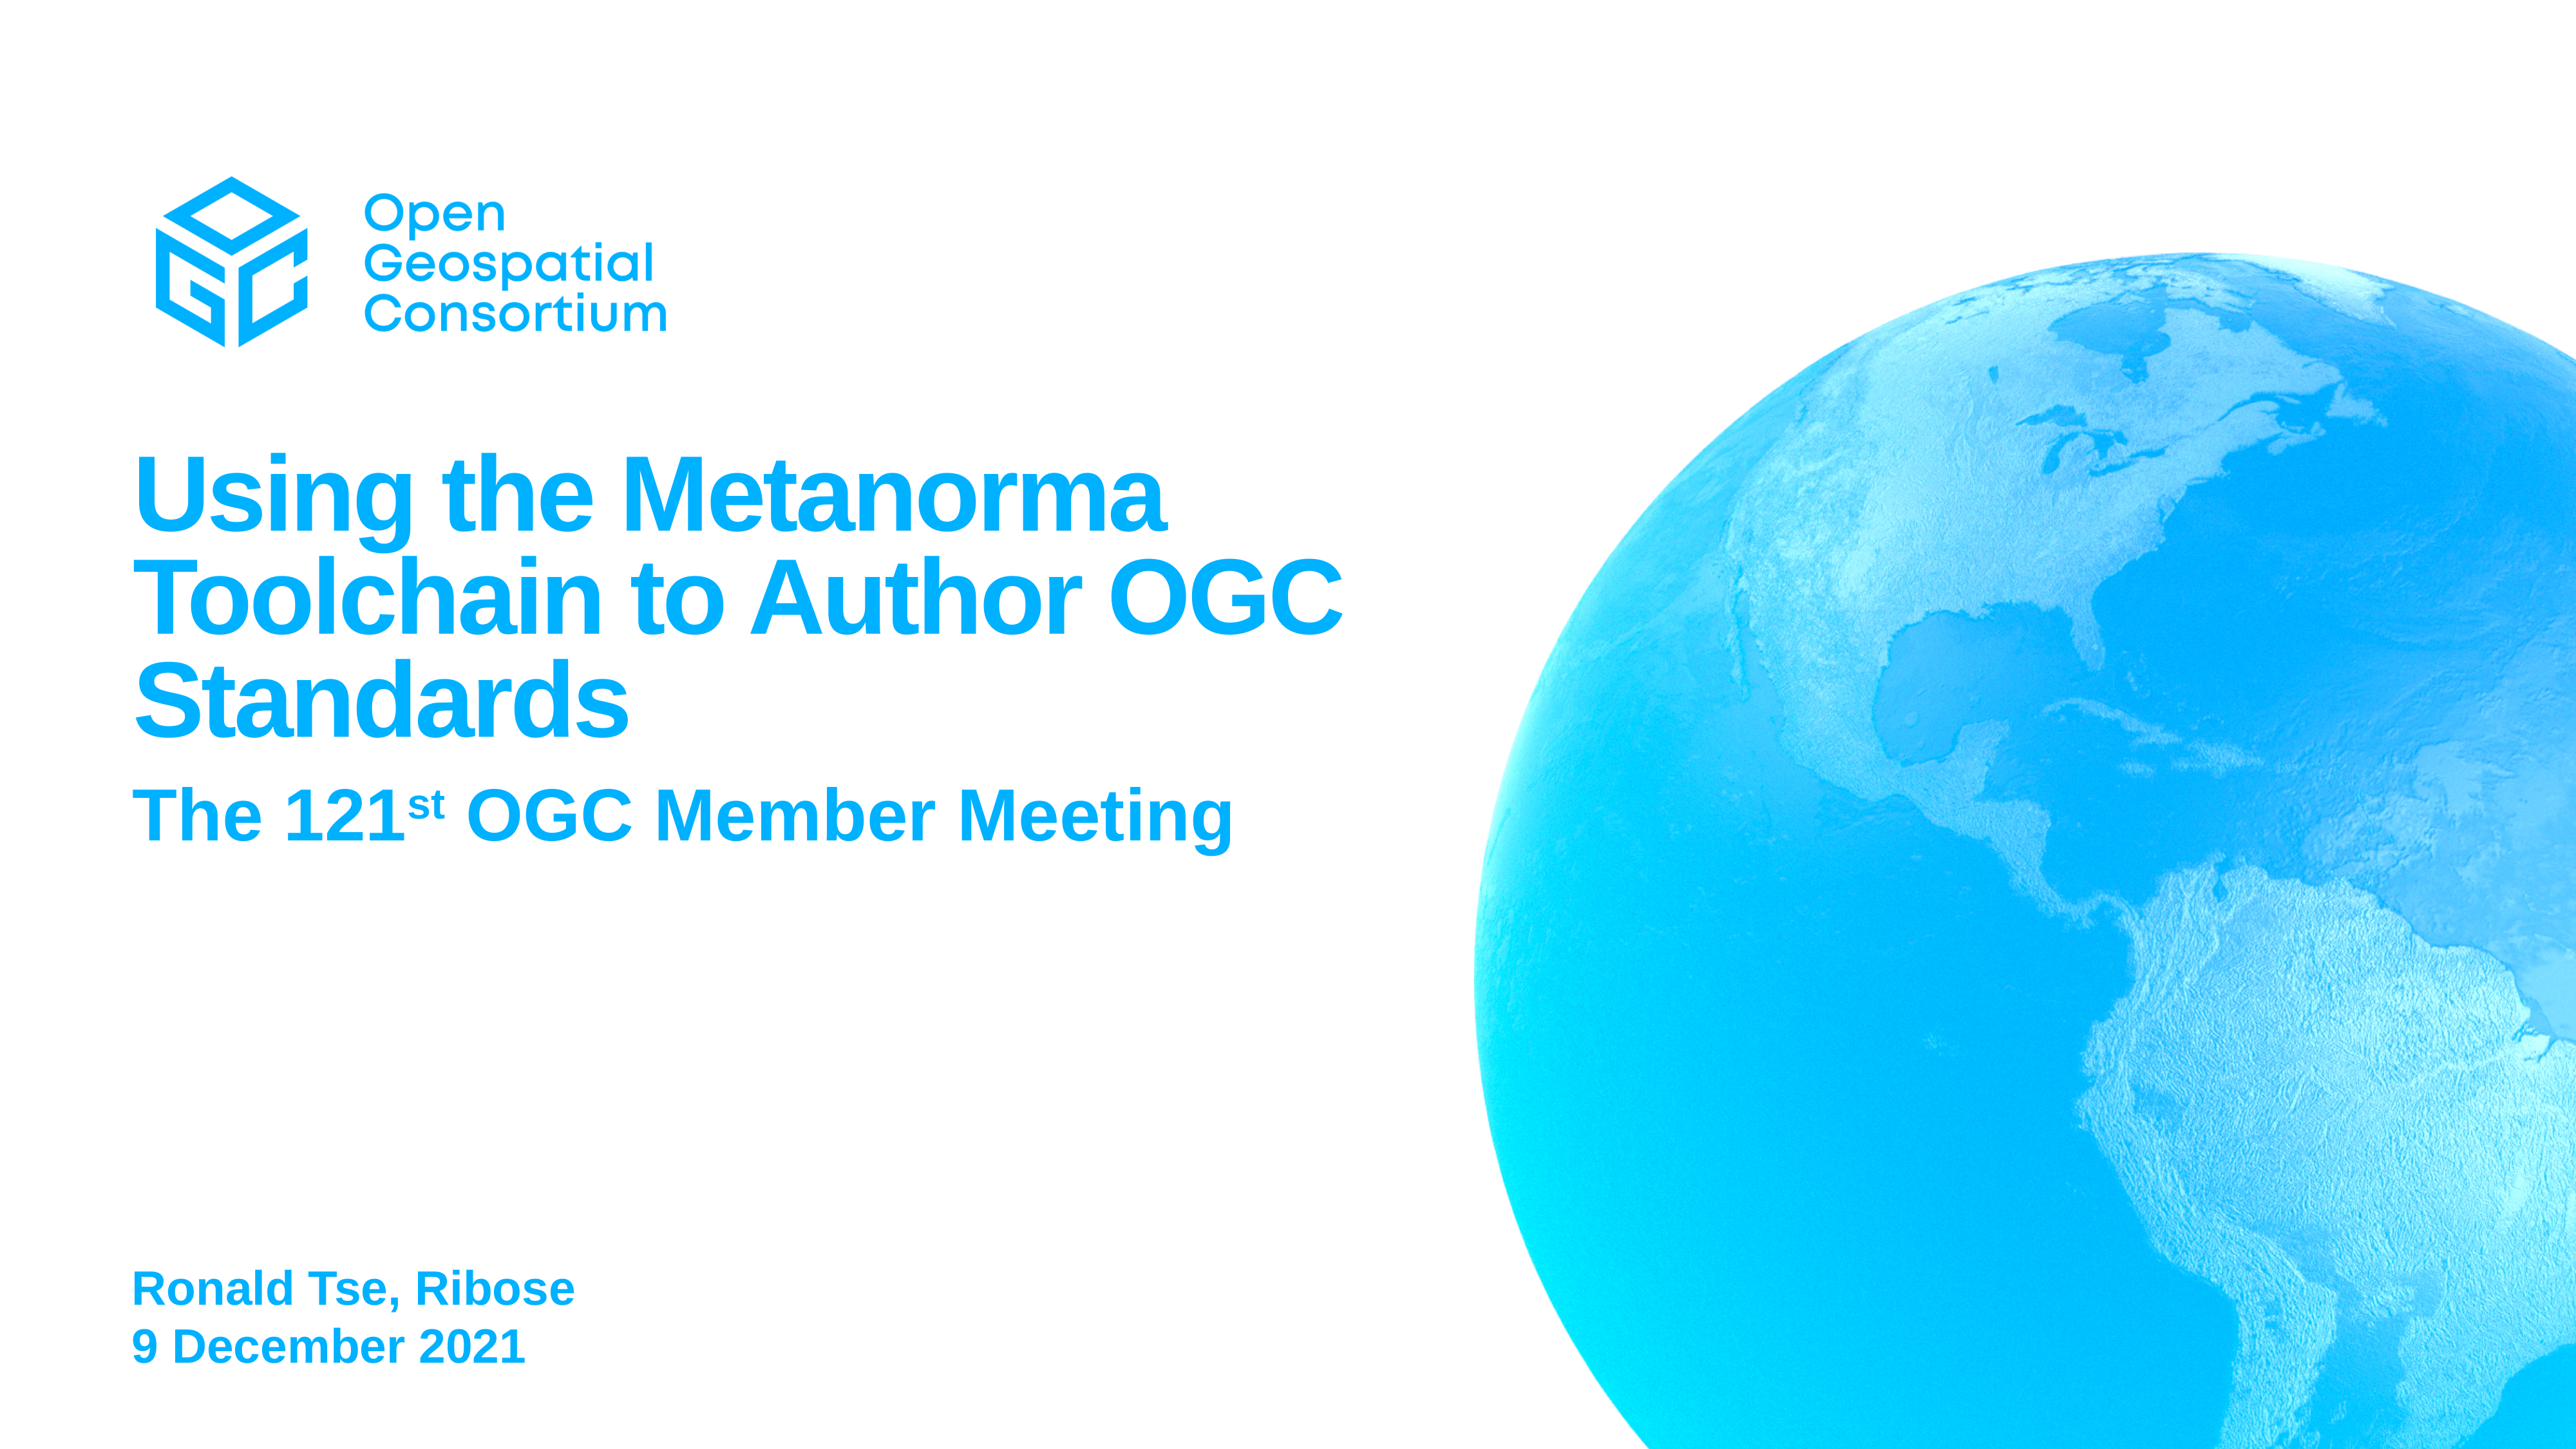

# Using the Metanorma Toolchain to Author OGC Standards
The 121st OGC Member Meeting
Ronald Tse, Ribose
9 December 2021